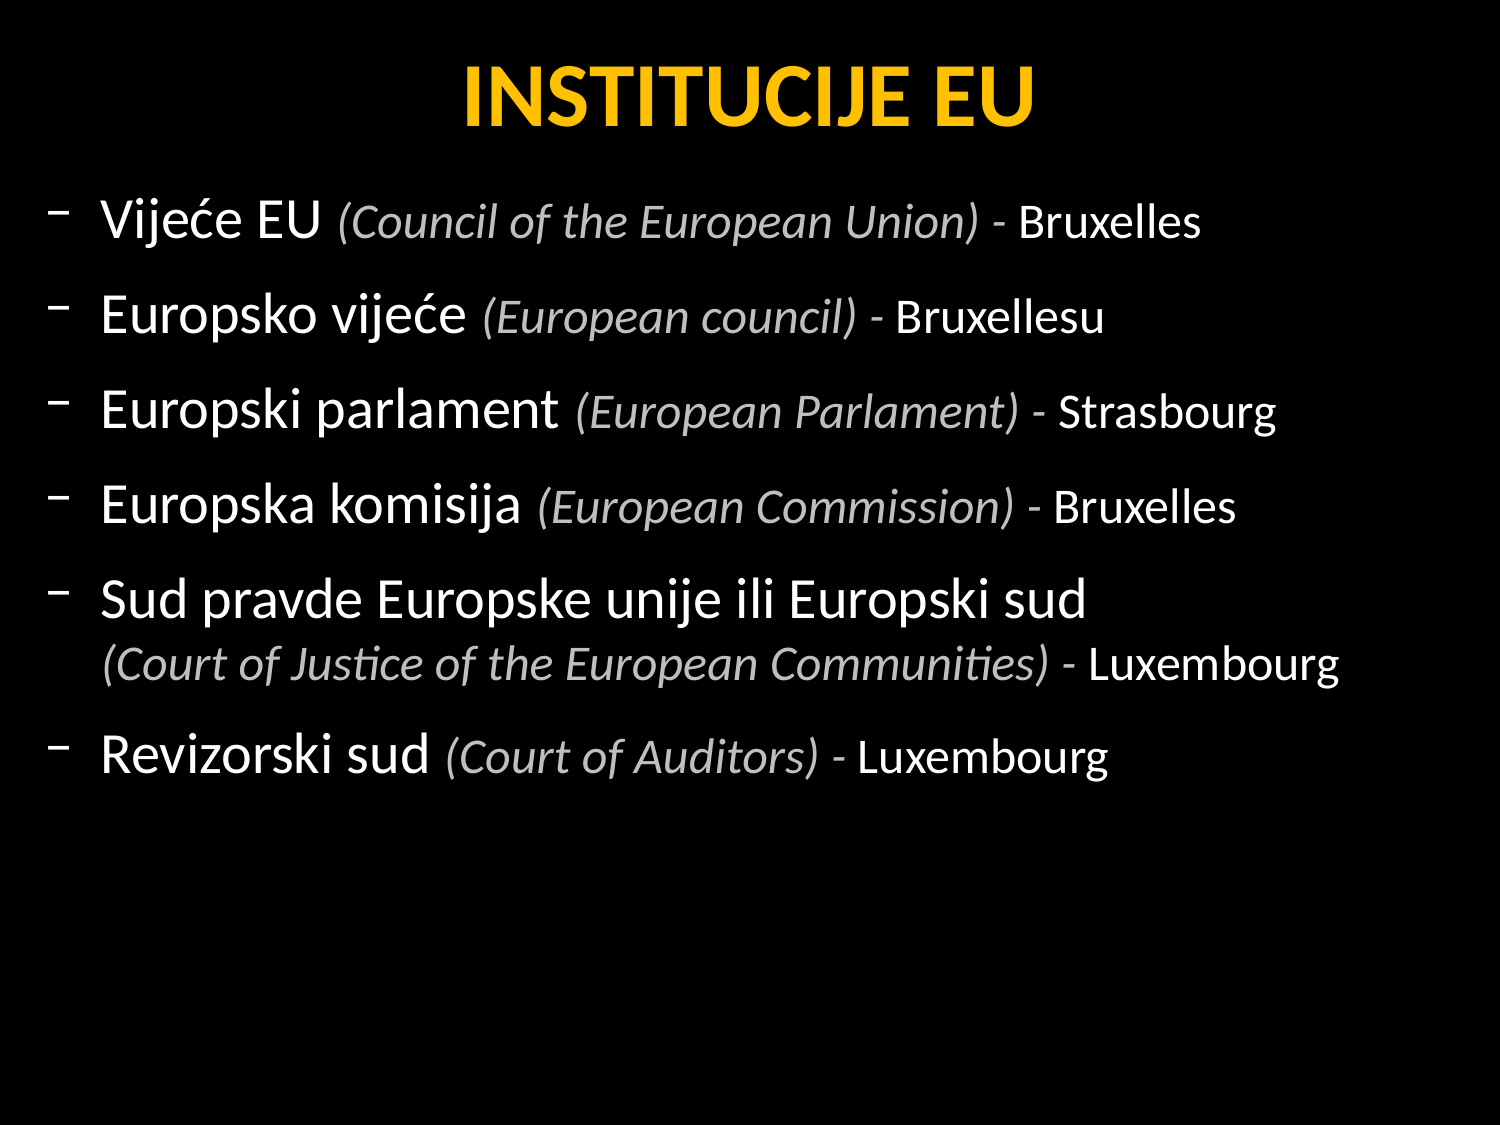

# INSTITUCIJE EU
Vijeće EU (Council of the European Union) - Bruxelles
Europsko vijeće (European council) - Bruxellesu
Europski parlament (European Parlament) - Strasbourg
Europska komisija (European Commission) - Bruxelles
Sud pravde Europske unije ili Europski sud
(Court of Justice of the European Communities) - Luxembourg
Revizorski sud (Court of Auditors) - Luxembourg